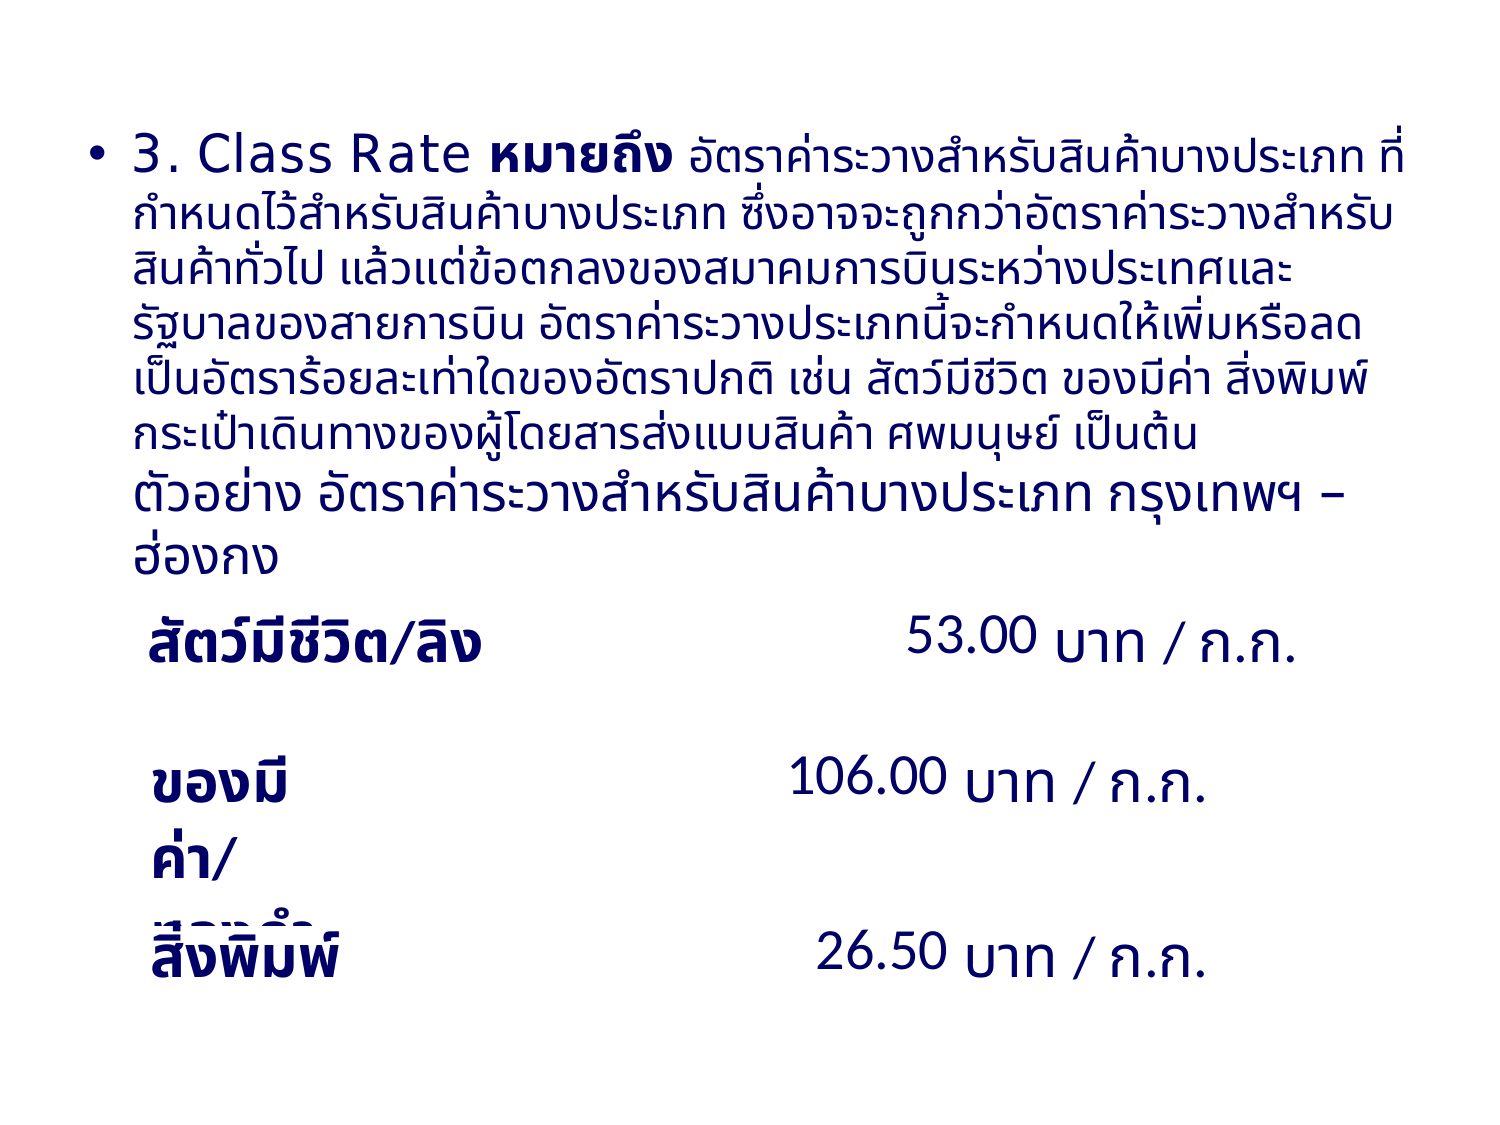

3. Class Rate หมายถึง อัตราค่าระวางสำหรับสินค้าบางประเภท ที่กำหนดไว้สำหรับสินค้าบางประเภท ซึ่งอาจจะถูกกว่าอัตราค่าระวางสำหรับสินค้าทั่วไป แล้วแต่ข้อตกลงของสมาคมการบินระหว่างประเทศและรัฐบาลของสายการบิน อัตราค่าระวางประเภทนี้จะกำหนดให้เพิ่มหรือลดเป็นอัตราร้อยละเท่าใดของอัตราปกติ เช่น สัตว์มีชีวิต ของมีค่า สิ่งพิมพ์ กระเป๋าเดินทางของผู้โดยสารส่งแบบสินค้า ศพมนุษย์ เป็นต้น 
ตัวอย่าง อัตราค่าระวางสำหรับสินค้าบางประเภท กรุงเทพฯ – ฮ่องกง
| สัตว์มีชีวิต/ลิง | 53.00 | บาท / ก.ก. |
| --- | --- | --- |
| ของมีค่า/ทองคำ | 106.00 | บาท / ก.ก. |
| --- | --- | --- |
| สิ่งพิมพ์ | 26.50 | บาท / ก.ก. |
| --- | --- | --- |